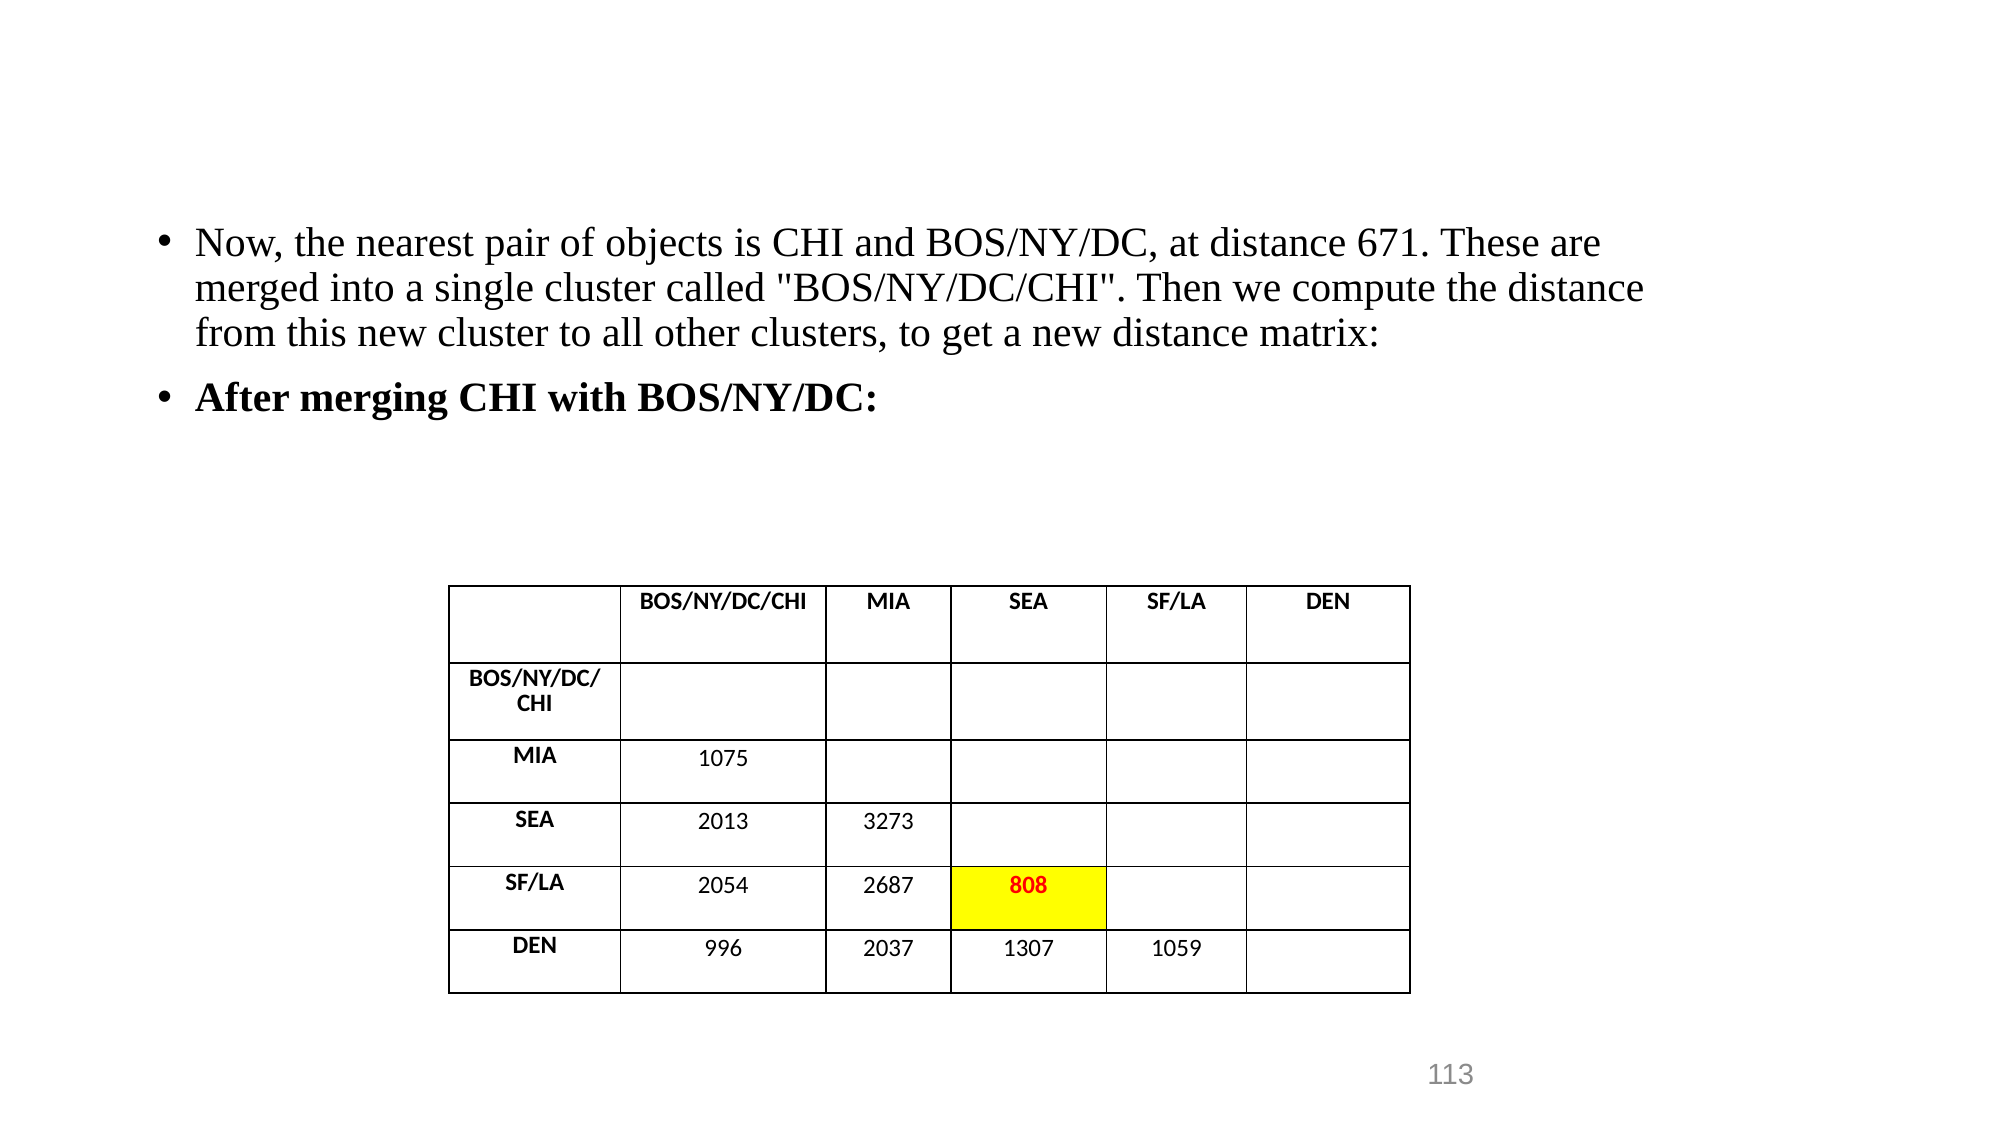

Now, the nearest pair of objects is CHI and BOS/NY/DC, at distance 671. These are merged into a single cluster called "BOS/NY/DC/CHI". Then we compute the distance from this new cluster to all other clusters, to get a new distance matrix:
After merging CHI with BOS/NY/DC:

|  | BOS/NY/DC/CHI | MIA | SEA | SF/LA | DEN |
| --- | --- | --- | --- | --- | --- |
| BOS/NY/DC/CHI |  |  |  |  |  |
| MIA | 1075 |  |  |  |  |
| SEA | 2013 | 3273 |  |  |  |
| SF/LA | 2054 | 2687 | 808 |  |  |
| DEN | 996 | 2037 | 1307 | 1059 |  |
113